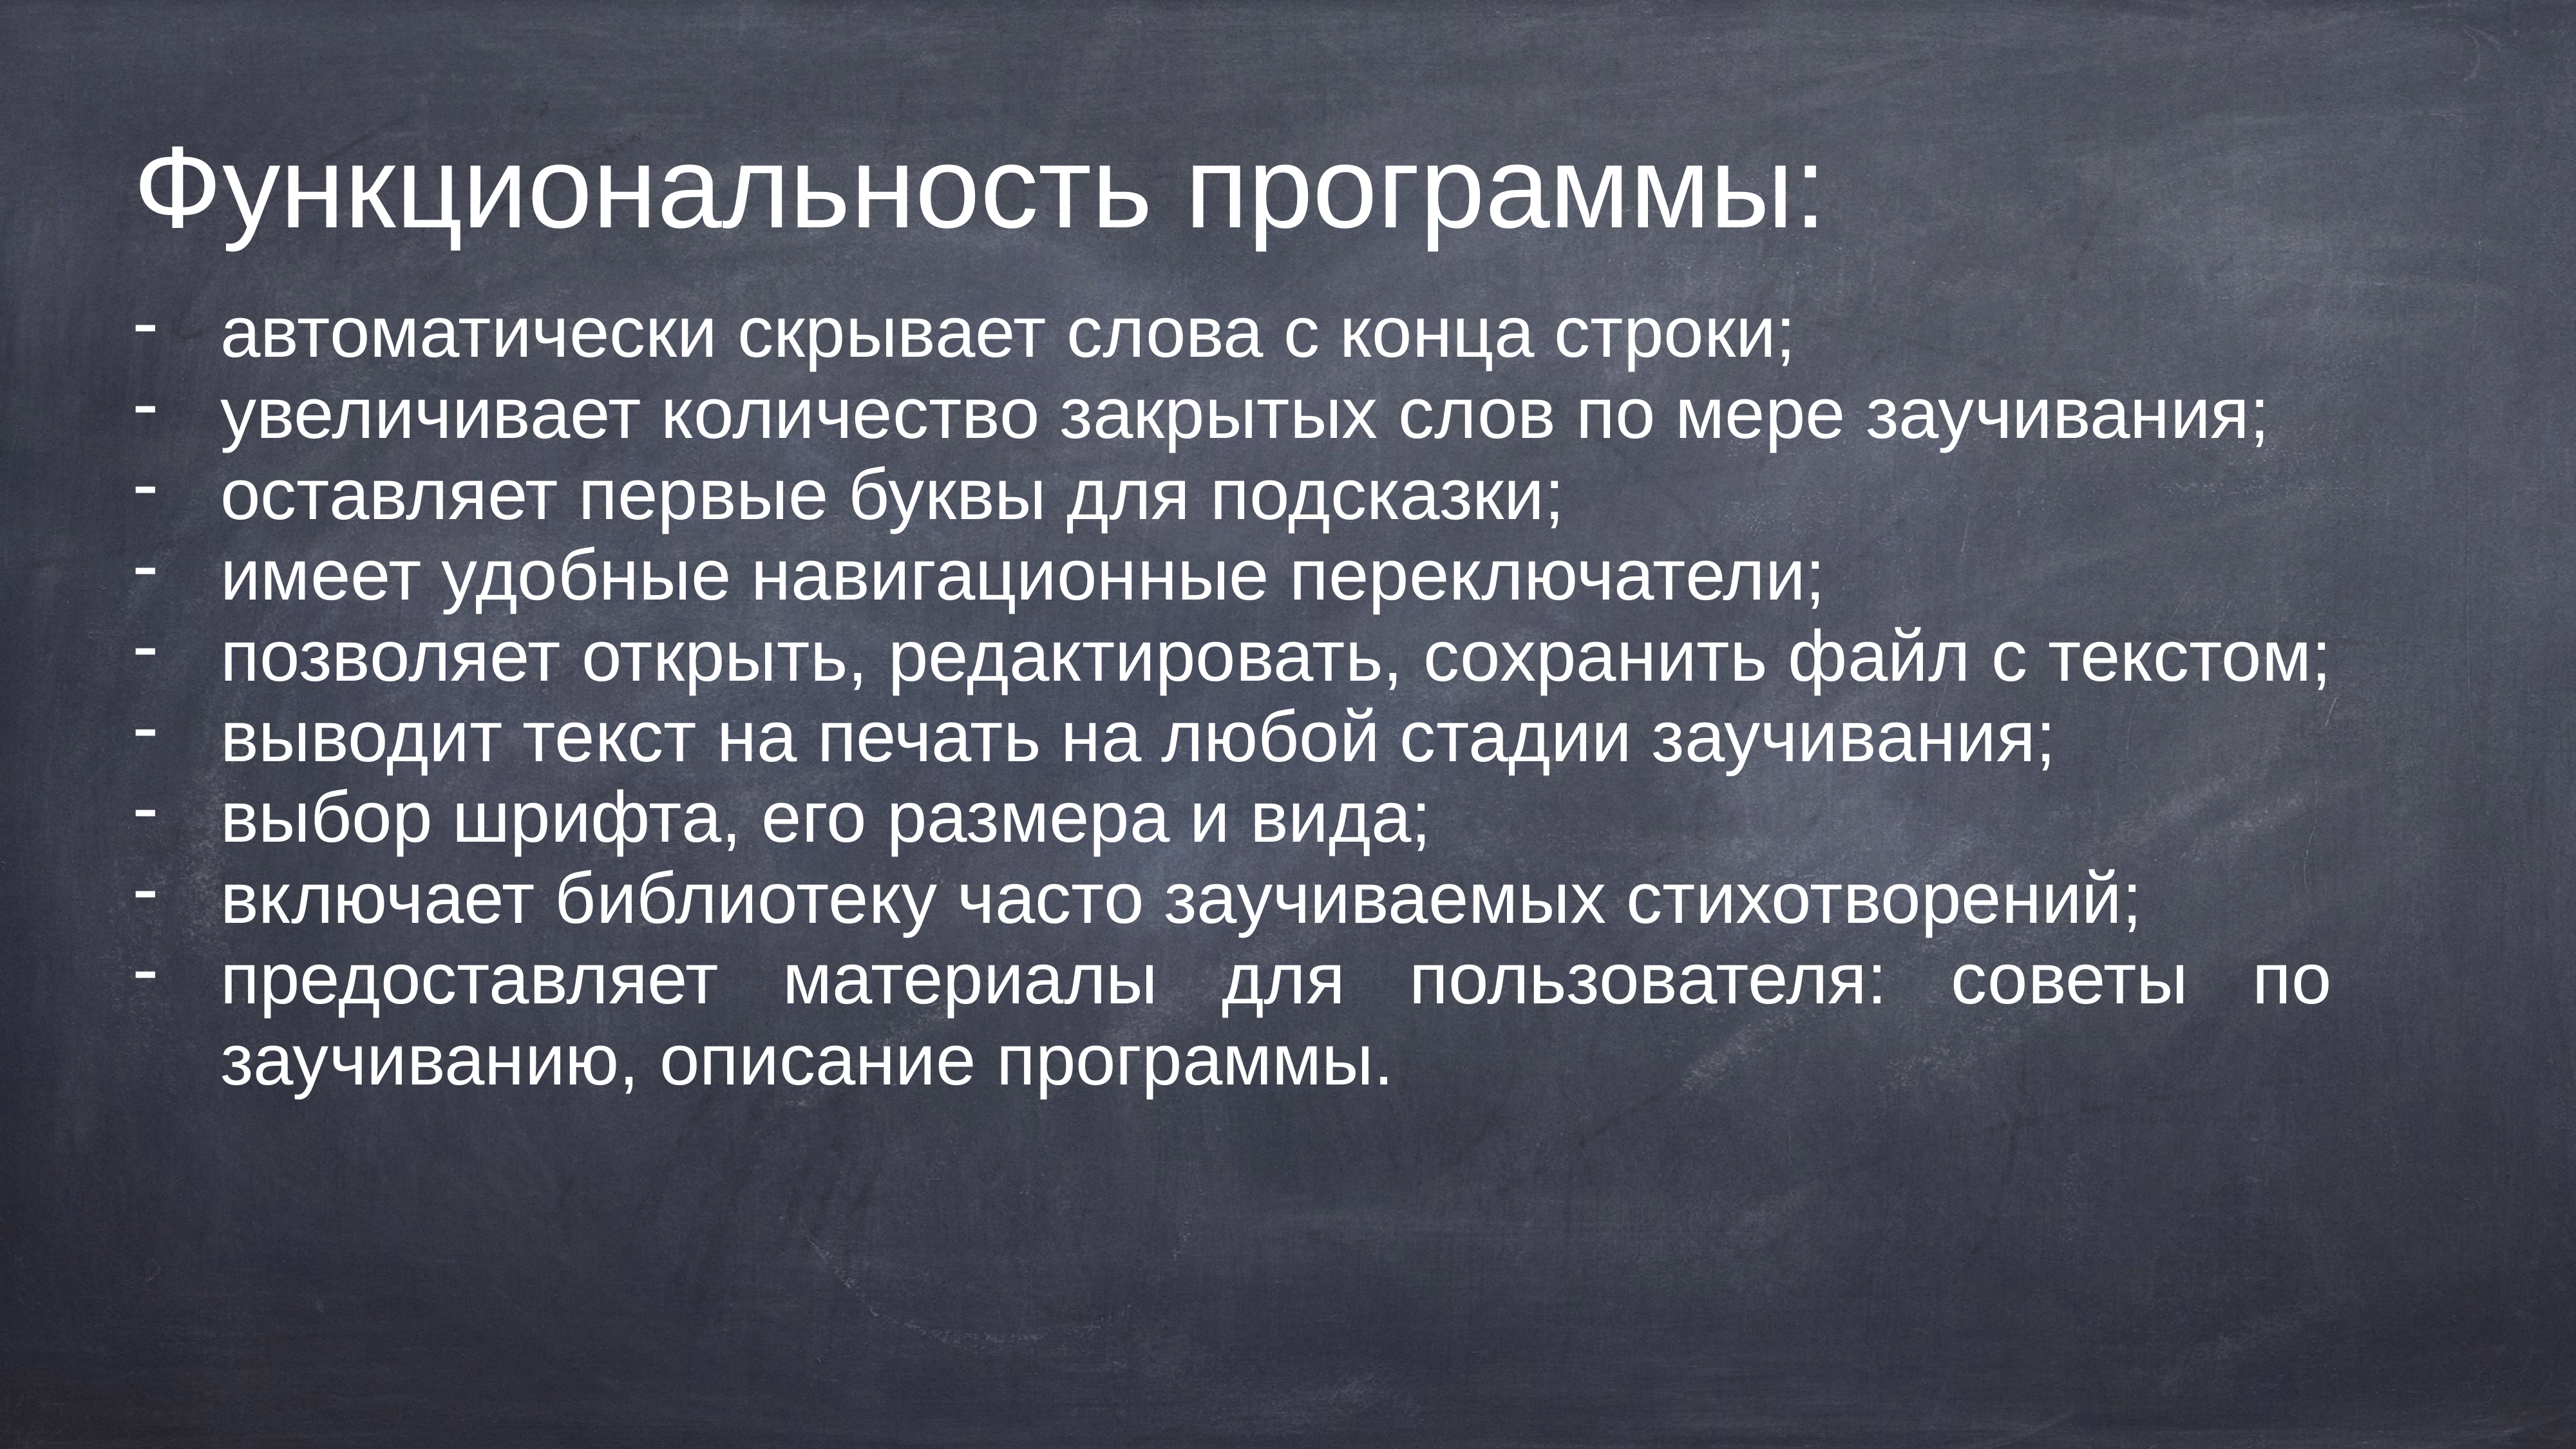

Функциональность программы:

автоматически скрывает слова с конца строки;
увеличивает количество закрытых слов по мере заучивания;
оставляет первые буквы для подсказки;
имеет удобные навигационные переключатели;
позволяет открыть, редактировать, сохранить файл с текстом;
выводит текст на печать на любой стадии заучивания;
выбор шрифта, его размера и вида;
включает библиотеку часто заучиваемых стихотворений;
предоставляет материалы для пользователя: советы по заучиванию, описание программы.